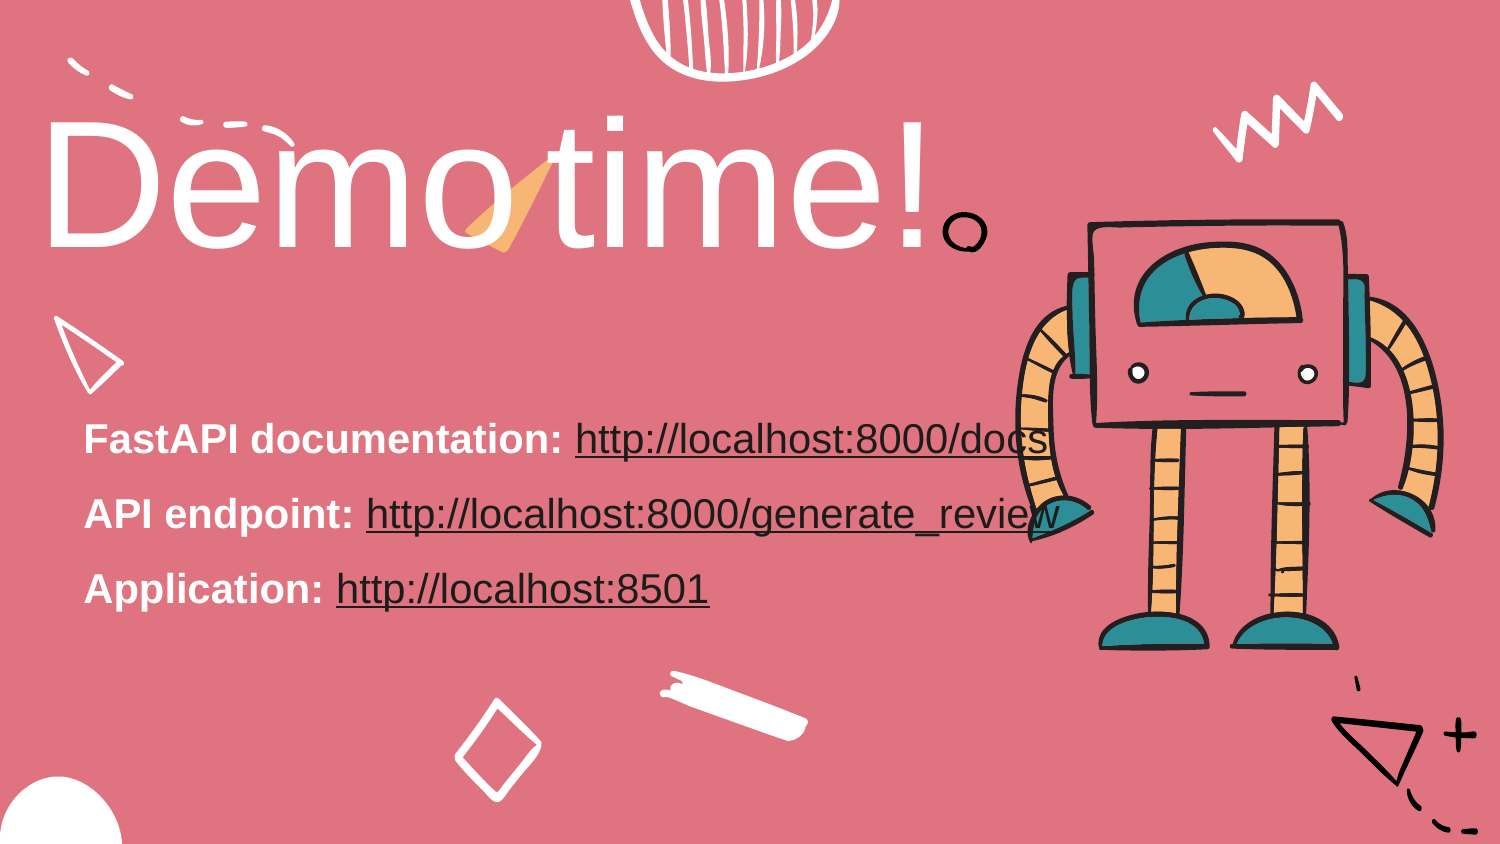

# Demo time!

FastAPI documentation: http://localhost:8000/docs
API endpoint: http://localhost:8000/generate_review
Application: http://localhost:8501